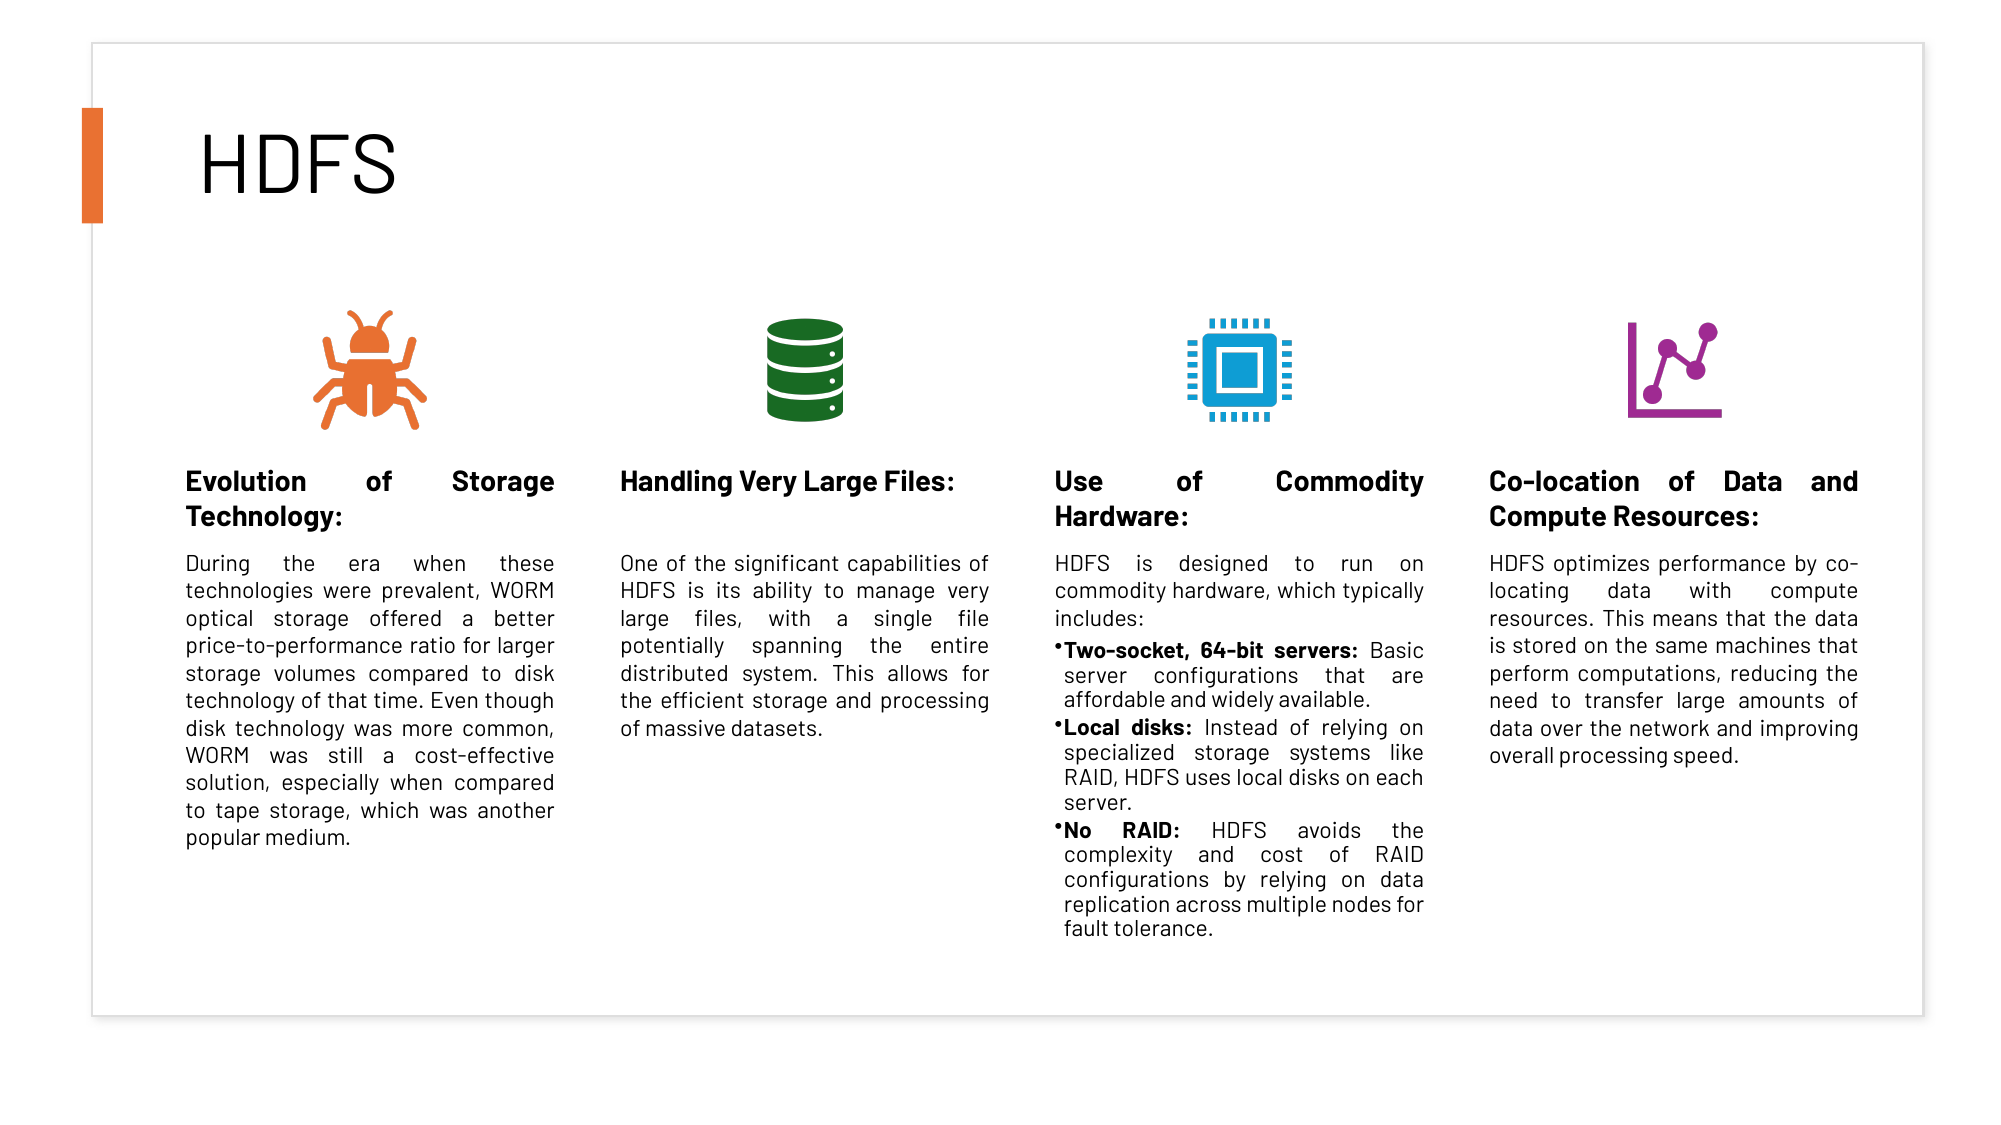

# HDFS

Evolution of Storage Technology:
During the era when these technologies were prevalent, WORM optical storage offered a better price-to-performance ratio for larger storage volumes compared to disk technology of that time. Even though disk technology was more common, WORM was still a cost-effective solution, especially when compared to tape storage, which was another popular medium.
Handling Very Large Files:
One of the significant capabilities of HDFS is its ability to manage very large files, with a single file potentially spanning the entire distributed system. This allows for the efficient storage and processing of massive datasets.
Use of Commodity Hardware:
HDFS is designed to run on commodity hardware, which typically includes:
Two-socket, 64-bit servers: Basic server configurations that are affordable and widely available.
Local disks: Instead of relying on specialized storage systems like RAID, HDFS uses local disks on each server.
No RAID: HDFS avoids the complexity and cost of RAID configurations by relying on data replication across multiple nodes for fault tolerance.
Co-location of Data and Compute Resources:
HDFS optimizes performance by co-locating data with compute resources. This means that the data is stored on the same machines that perform computations, reducing the need to transfer large amounts of data over the network and improving overall processing speed.